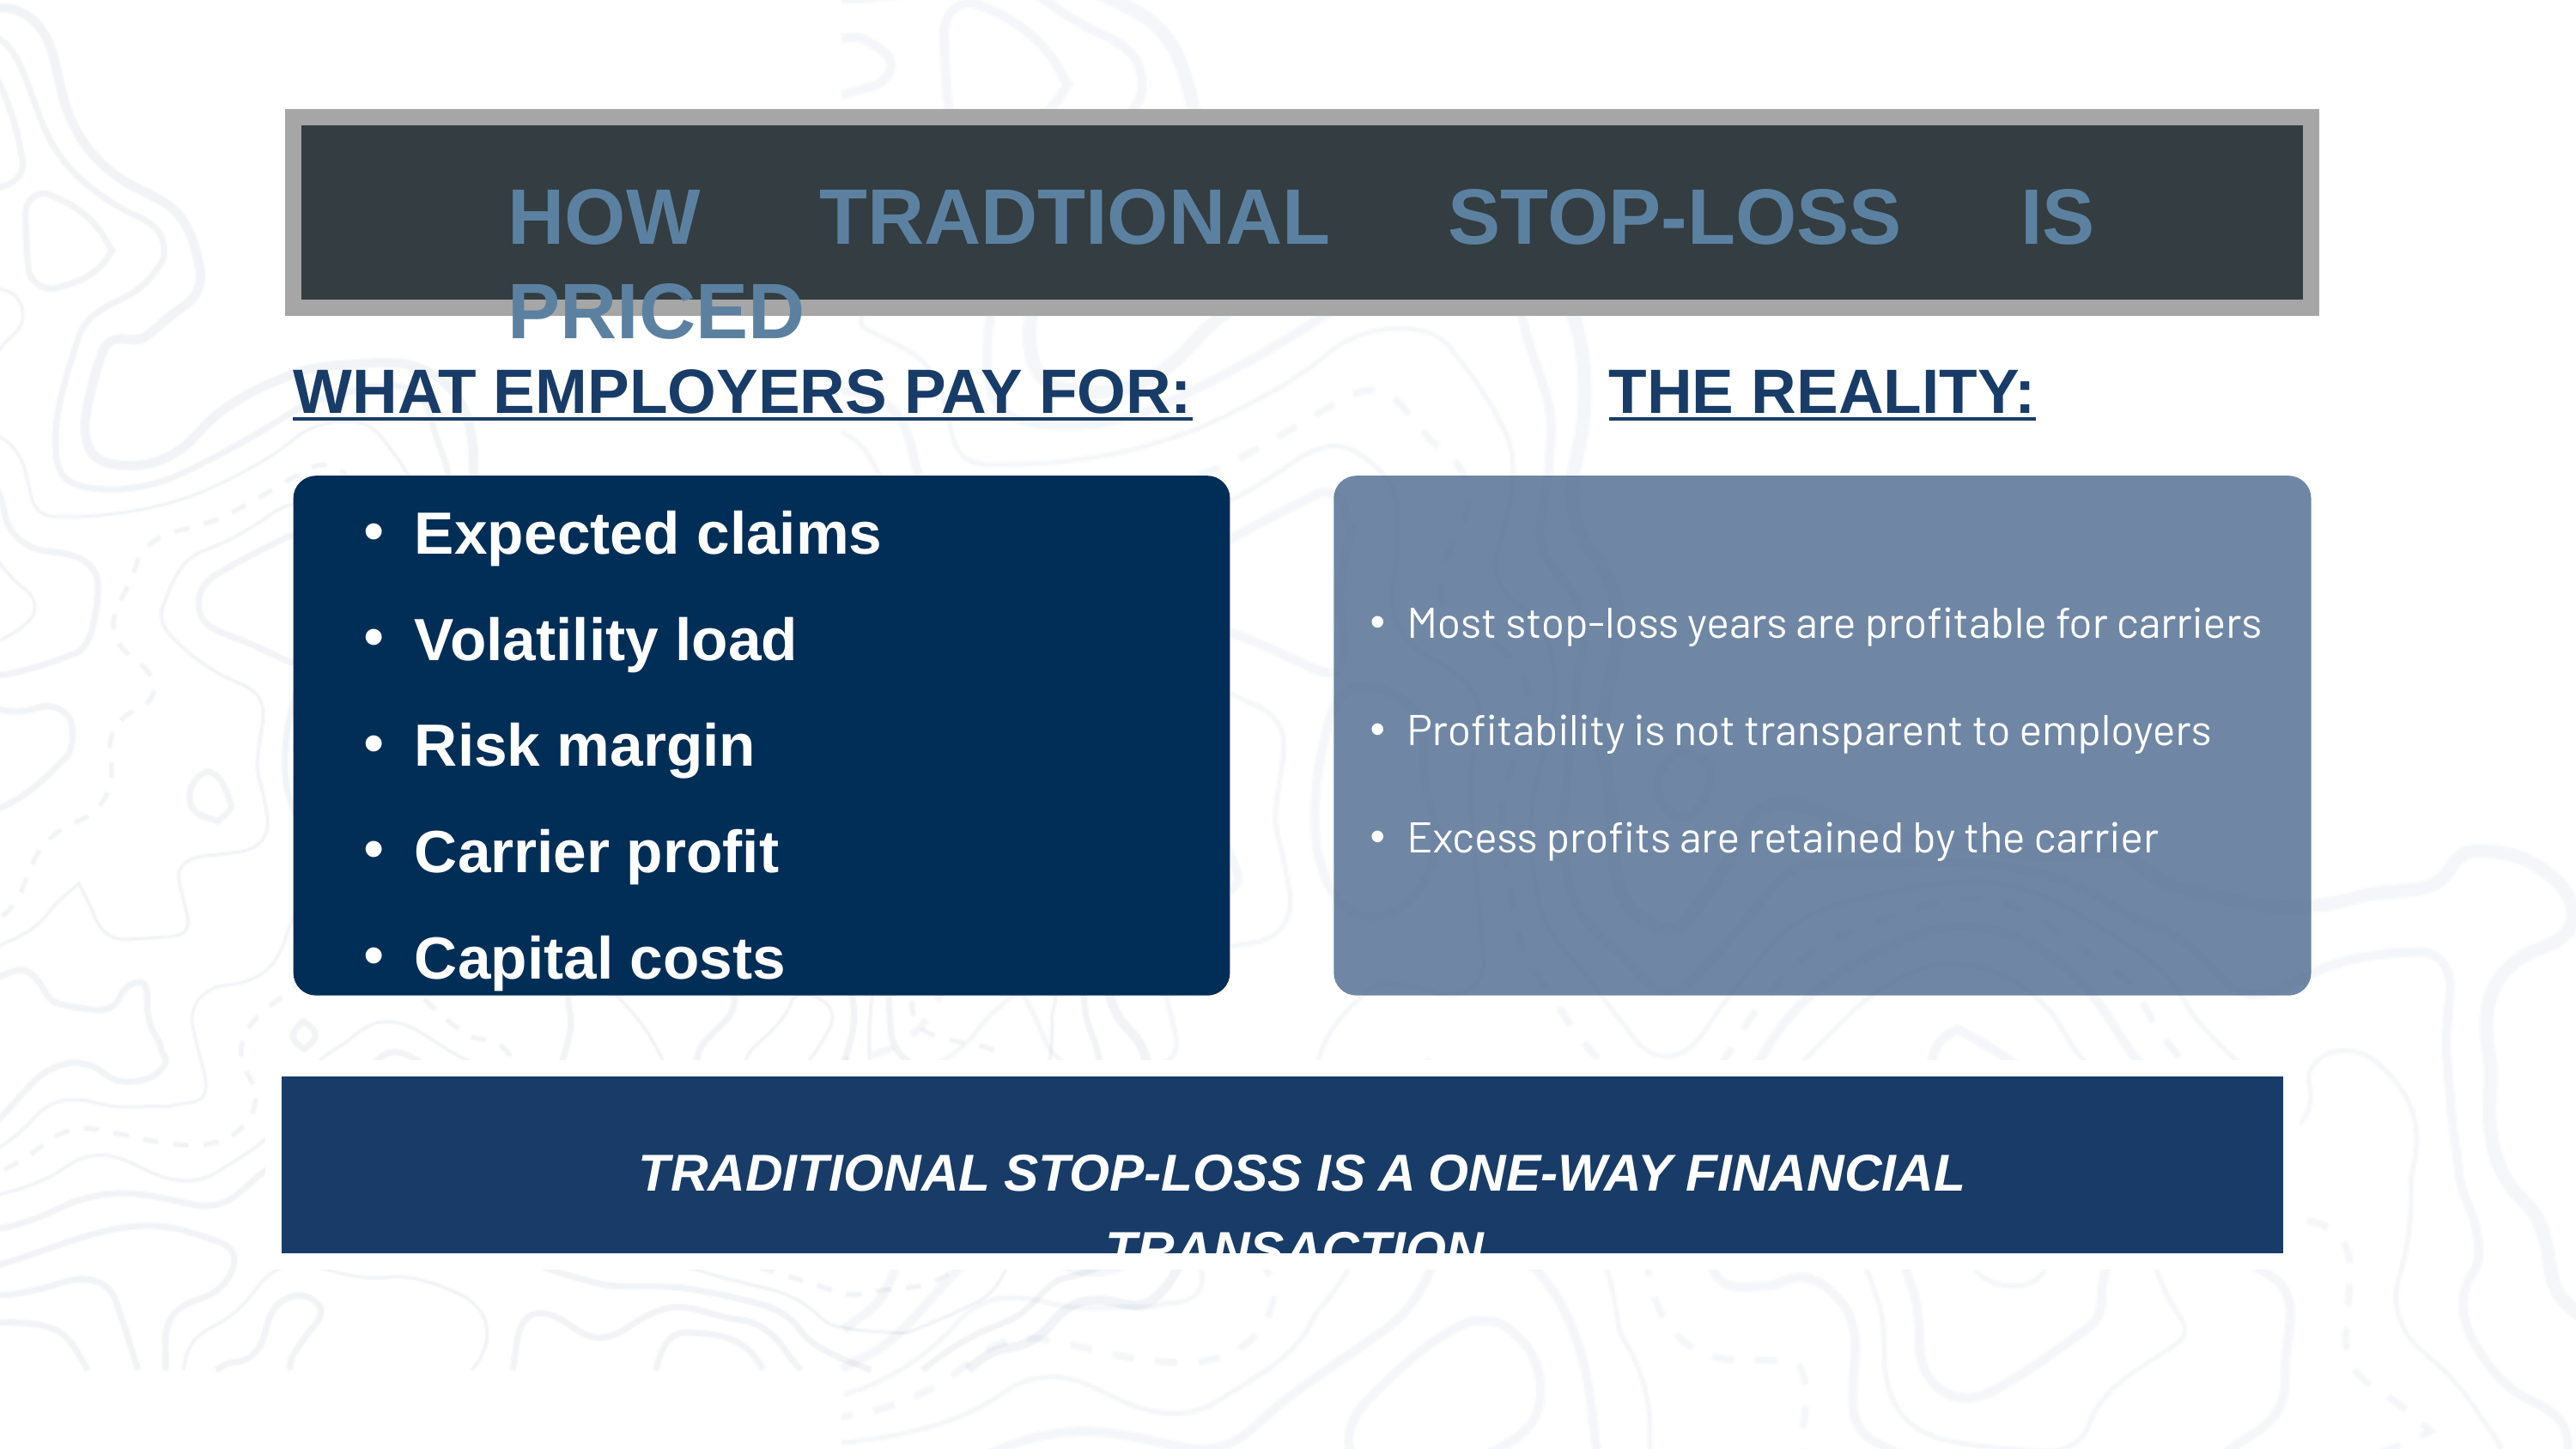

HOW TRADTIONAL STOP-LOSS IS PRICED
WHAT EMPLOYERS PAY FOR:
THE REALITY:
Expected claims
Volatility load
Risk margin
Carrier profit
Capital costs

Most stop-loss years are profitable for carriers
Profitability is not transparent to employers
Excess profits are retained by the carrier

TRADITIONAL STOP-LOSS IS A ONE-WAY FINANCIAL TRANSACTION.